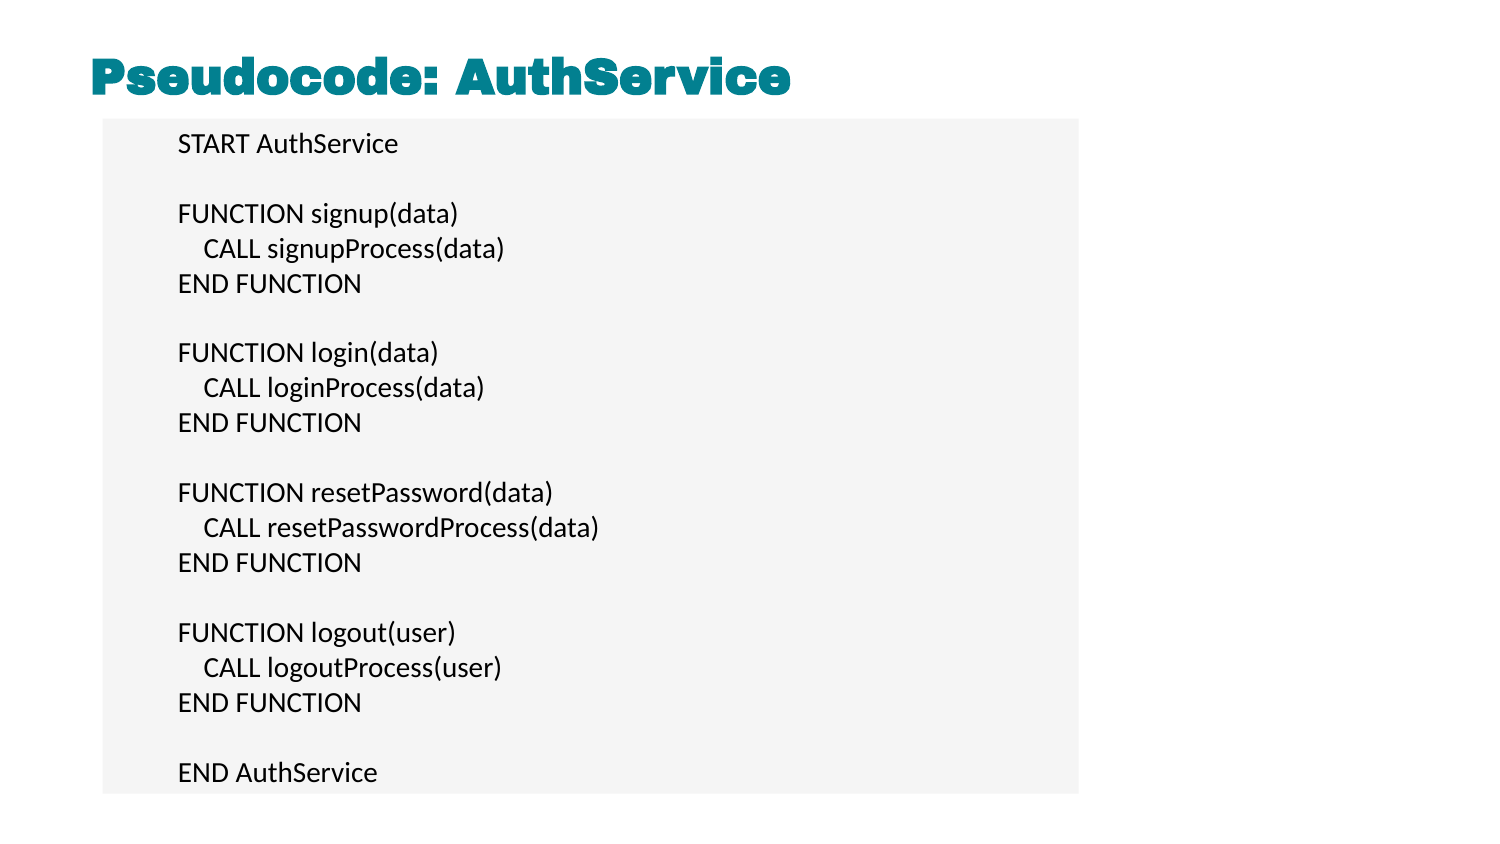

Pseudocode: AuthService
START AuthService

FUNCTION signup(data)
    CALL signupProcess(data)
END FUNCTION

FUNCTION login(data)
    CALL loginProcess(data)
END FUNCTION

FUNCTION resetPassword(data)
    CALL resetPasswordProcess(data)
END FUNCTION

FUNCTION logout(user)
    CALL logoutProcess(user)
END FUNCTION

END AuthService